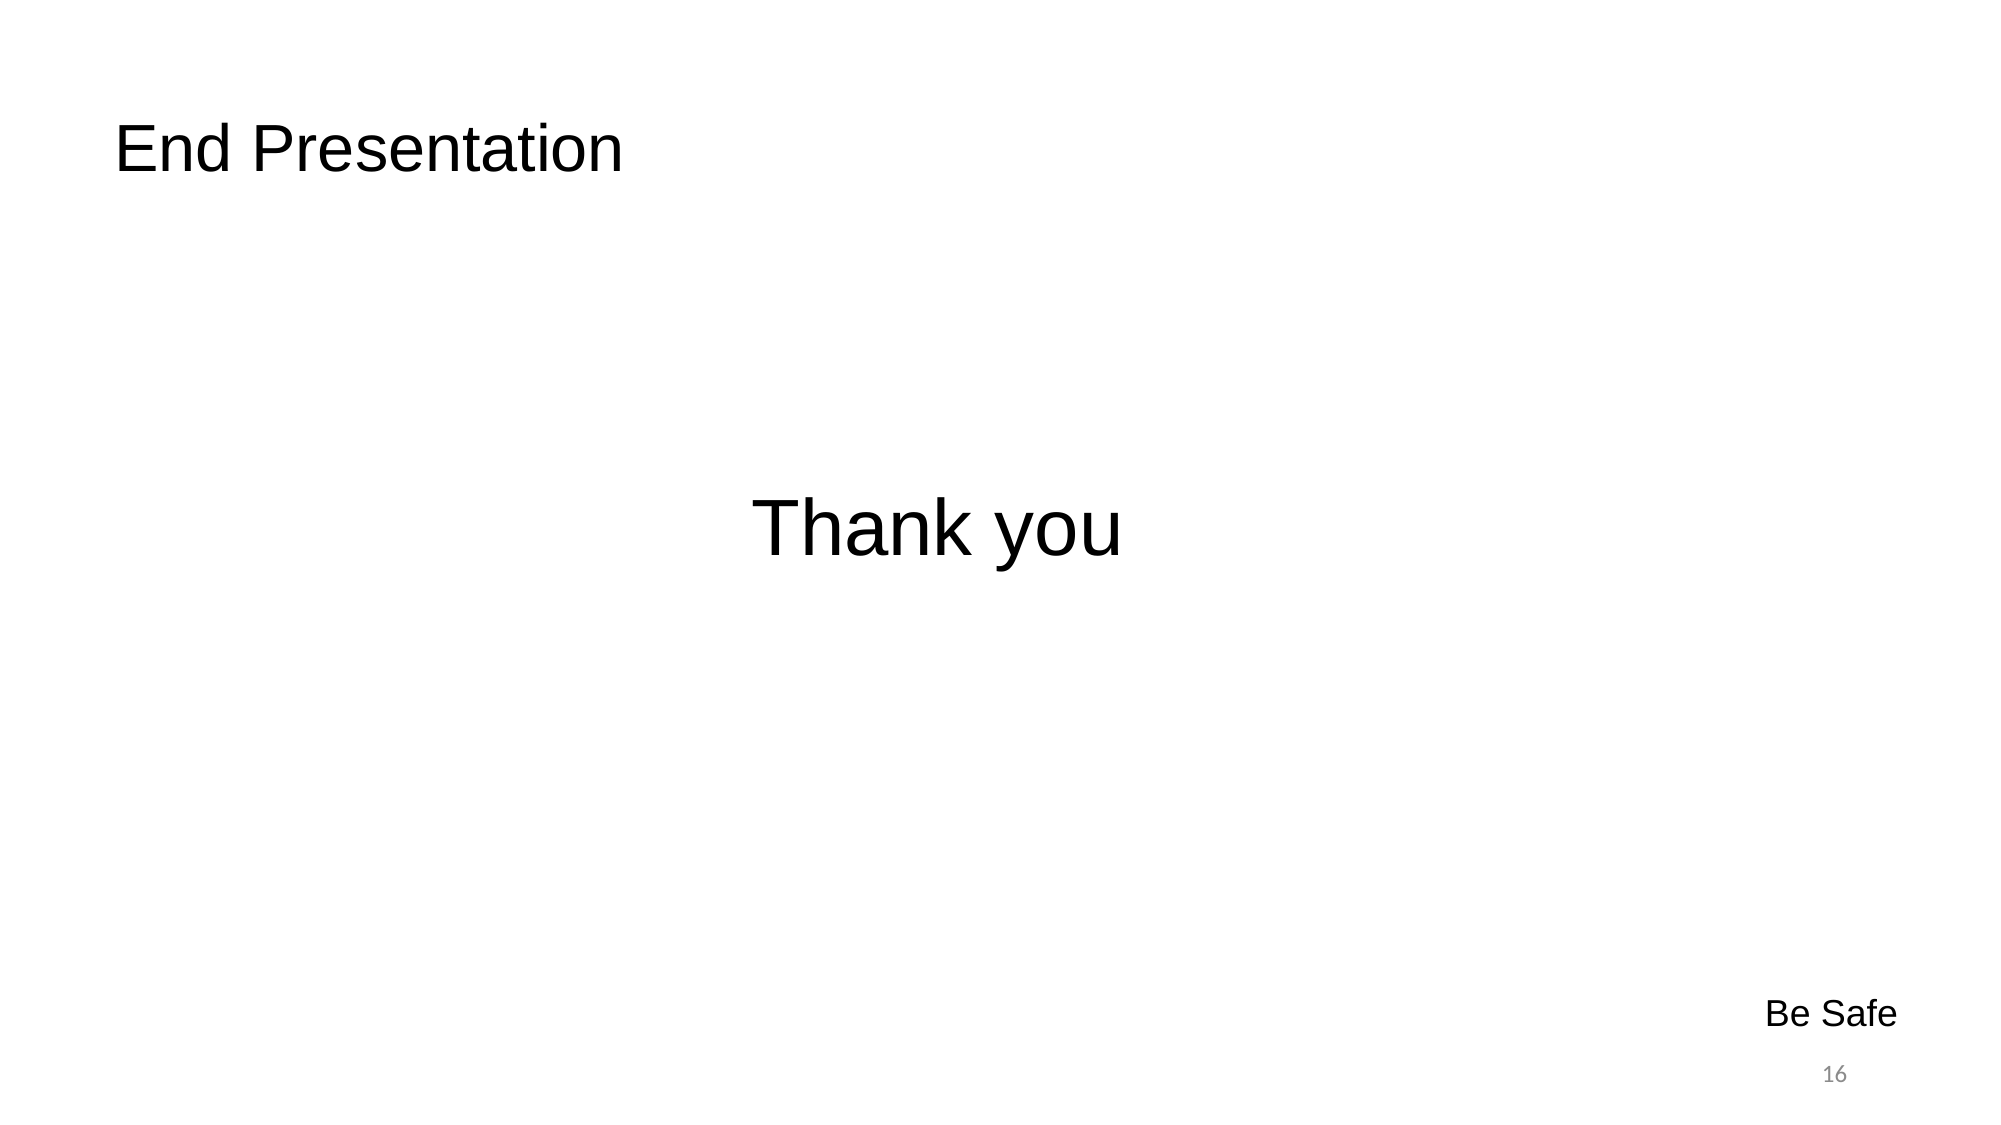

# End Presentation
Thank you
Be Safe
16